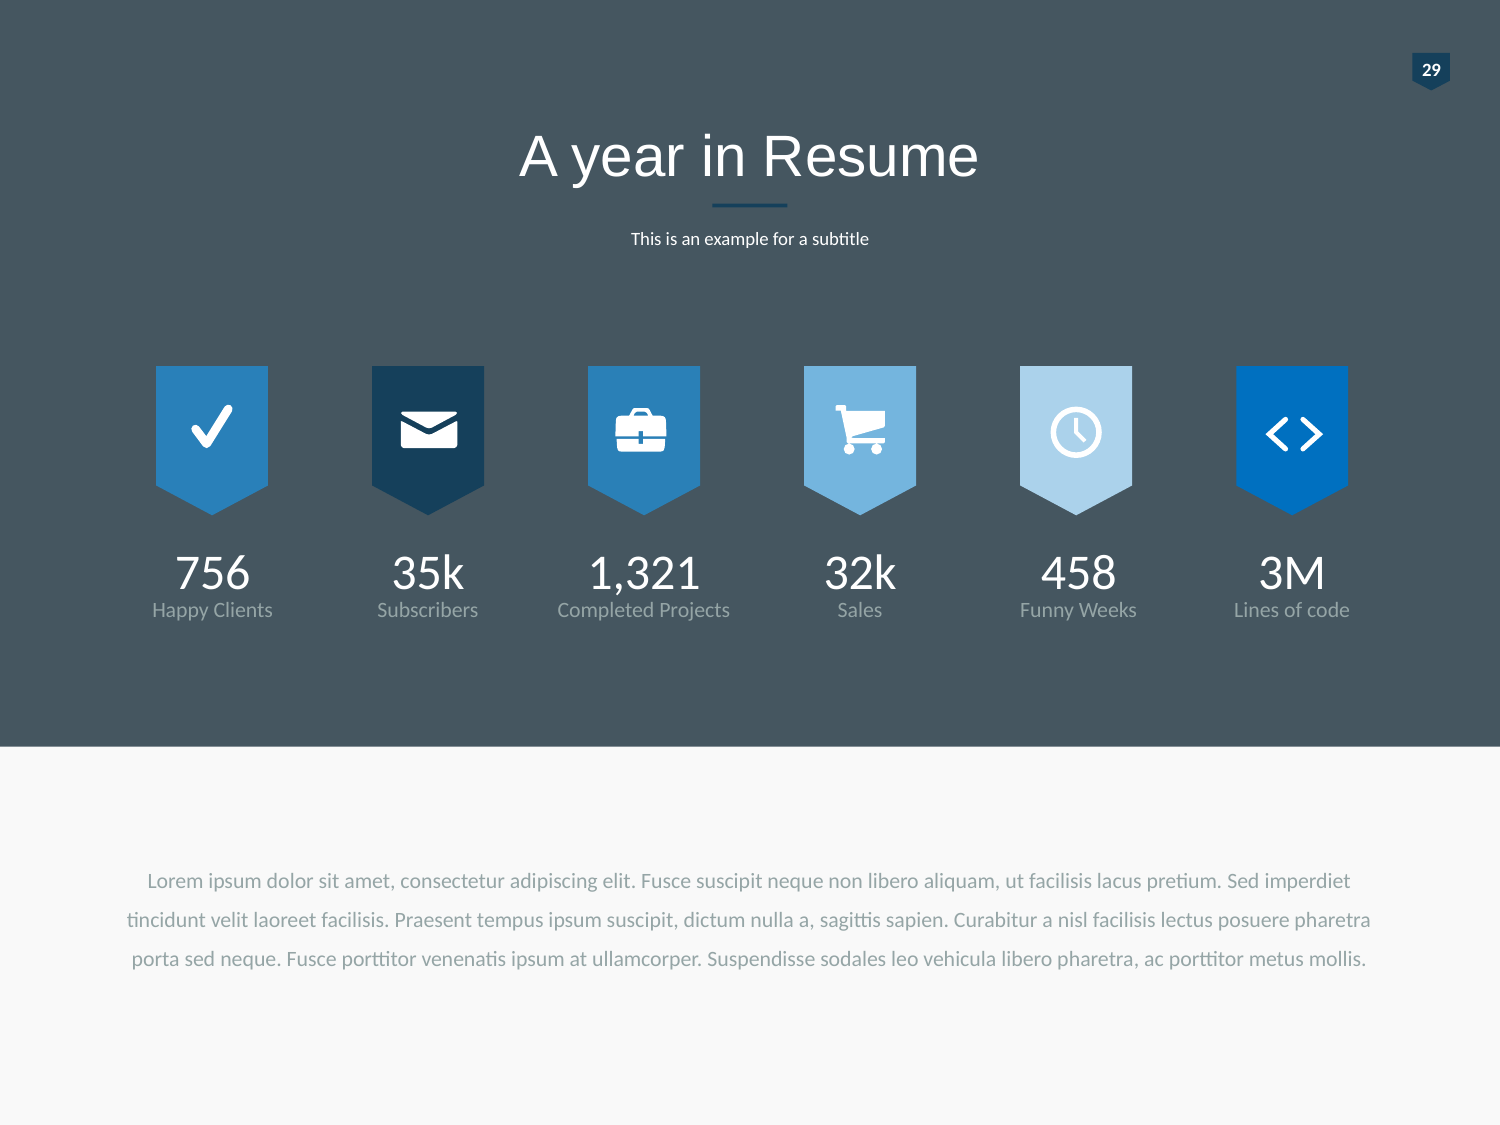

29

# A year in Resume

This is an example for a subtitle

756
Happy Clients
35k
Subscribers
1,321
Completed Projects
32k
Sales
458
Funny Weeks
3M
Lines of code
Lorem ipsum dolor sit amet, consectetur adipiscing elit. Fusce suscipit neque non libero aliquam, ut facilisis lacus pretium. Sed imperdiet tincidunt velit laoreet facilisis. Praesent tempus ipsum suscipit, dictum nulla a, sagittis sapien. Curabitur a nisl facilisis lectus posuere pharetra porta sed neque. Fusce porttitor venenatis ipsum at ullamcorper. Suspendisse sodales leo vehicula libero pharetra, ac porttitor metus mollis.